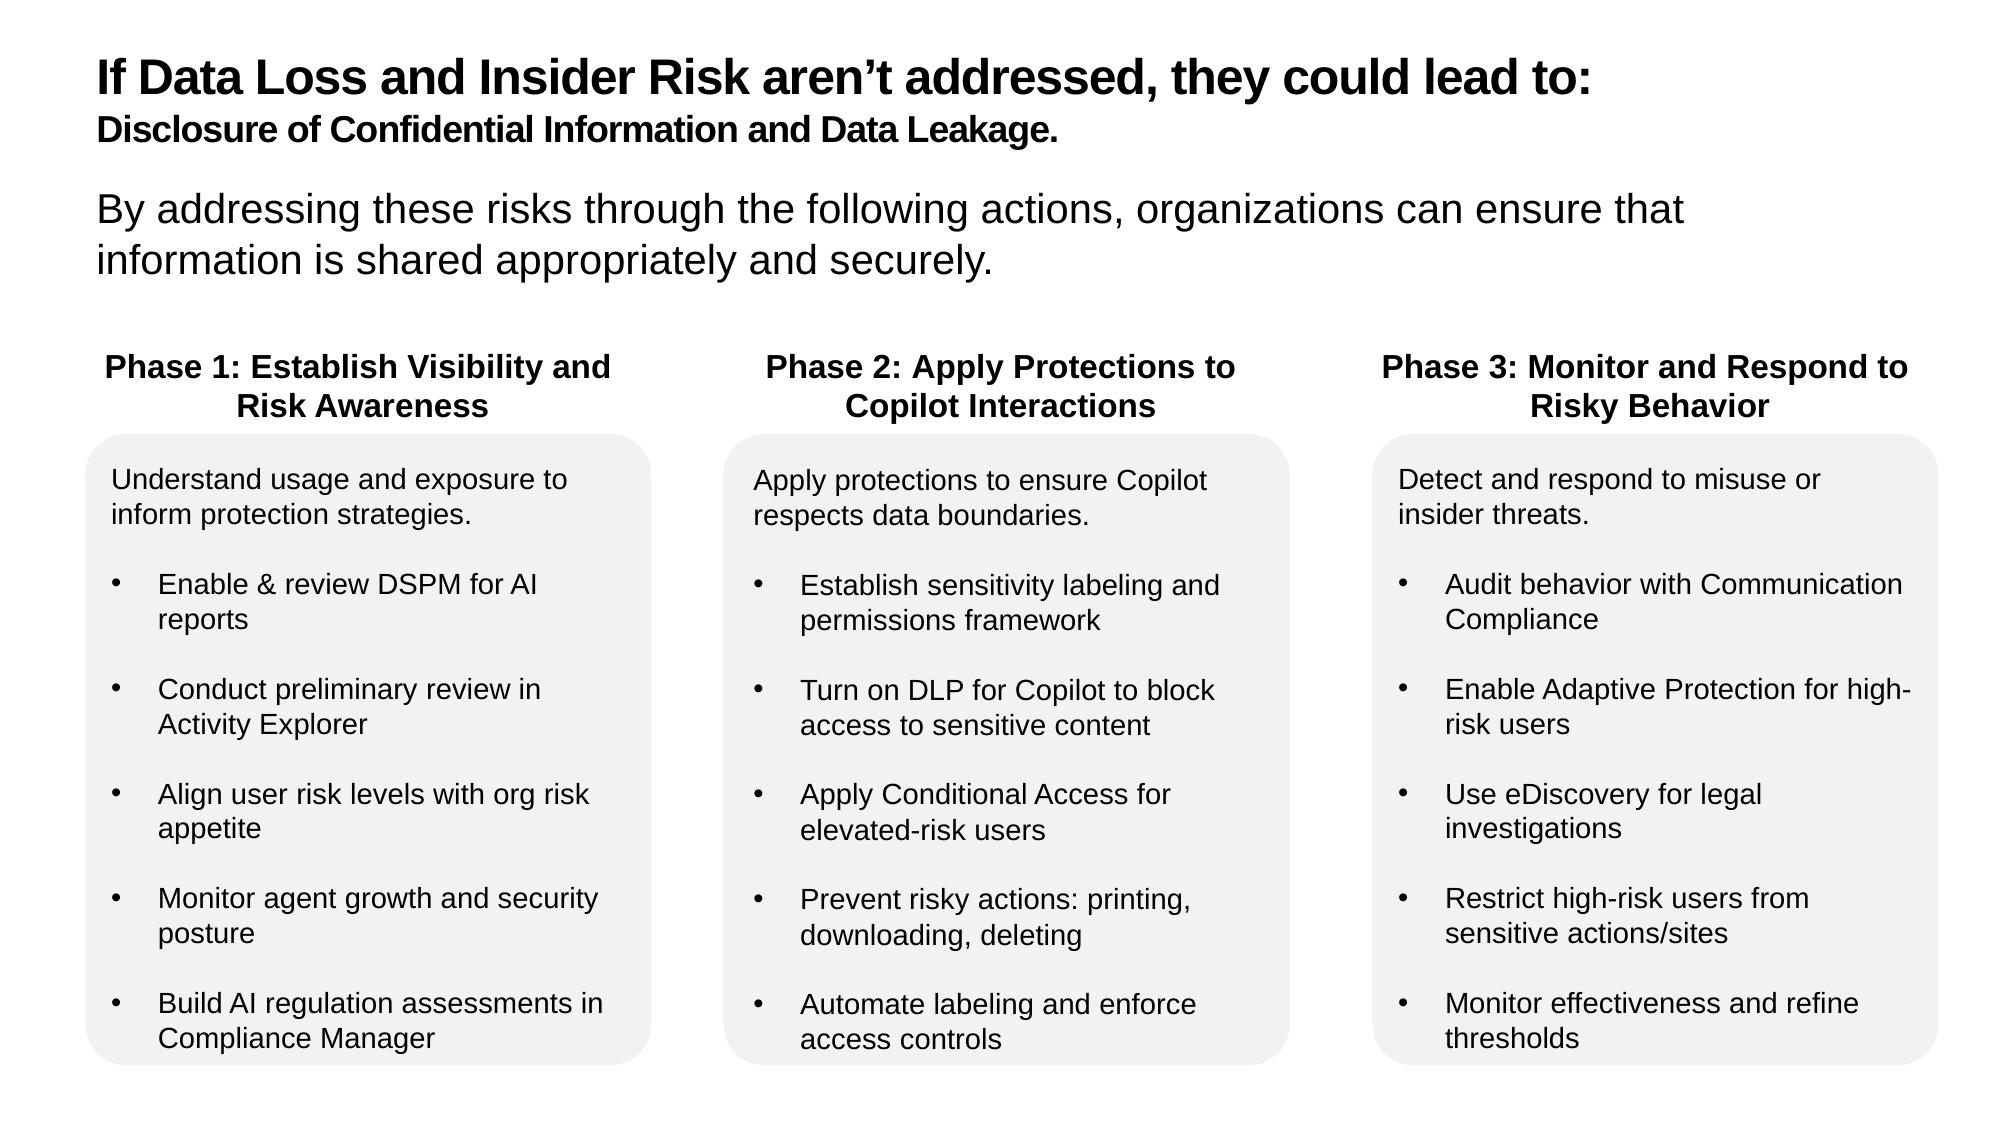

# If Data Loss and Insider Risk aren’t addressed, they could lead to: Disclosure of Confidential Information and Data Leakage.
By addressing these risks through the following actions, organizations can ensure that information is shared appropriately and securely.
Phase 1: Establish Visibility and
Risk Awareness
Phase 2: Apply Protections to Copilot Interactions
Phase 3: Monitor and Respond to
Risky Behavior

Understand usage and exposure to inform protection strategies.
Enable & review DSPM for AI reports
Conduct preliminary review in Activity Explorer
Align user risk levels with org risk appetite
Monitor agent growth and security posture
Build AI regulation assessments in Compliance Manager
Detect and respond to misuse or insider threats.
Audit behavior with Communication Compliance
Enable Adaptive Protection for high-risk users
Use eDiscovery for legal investigations
Restrict high-risk users from sensitive actions/sites
Monitor effectiveness and refine thresholds
Apply protections to ensure Copilot respects data boundaries.
Establish sensitivity labeling and permissions framework
Turn on DLP for Copilot to block access to sensitive content
Apply Conditional Access for elevated-risk users
Prevent risky actions: printing, downloading, deleting
Automate labeling and enforce access controls